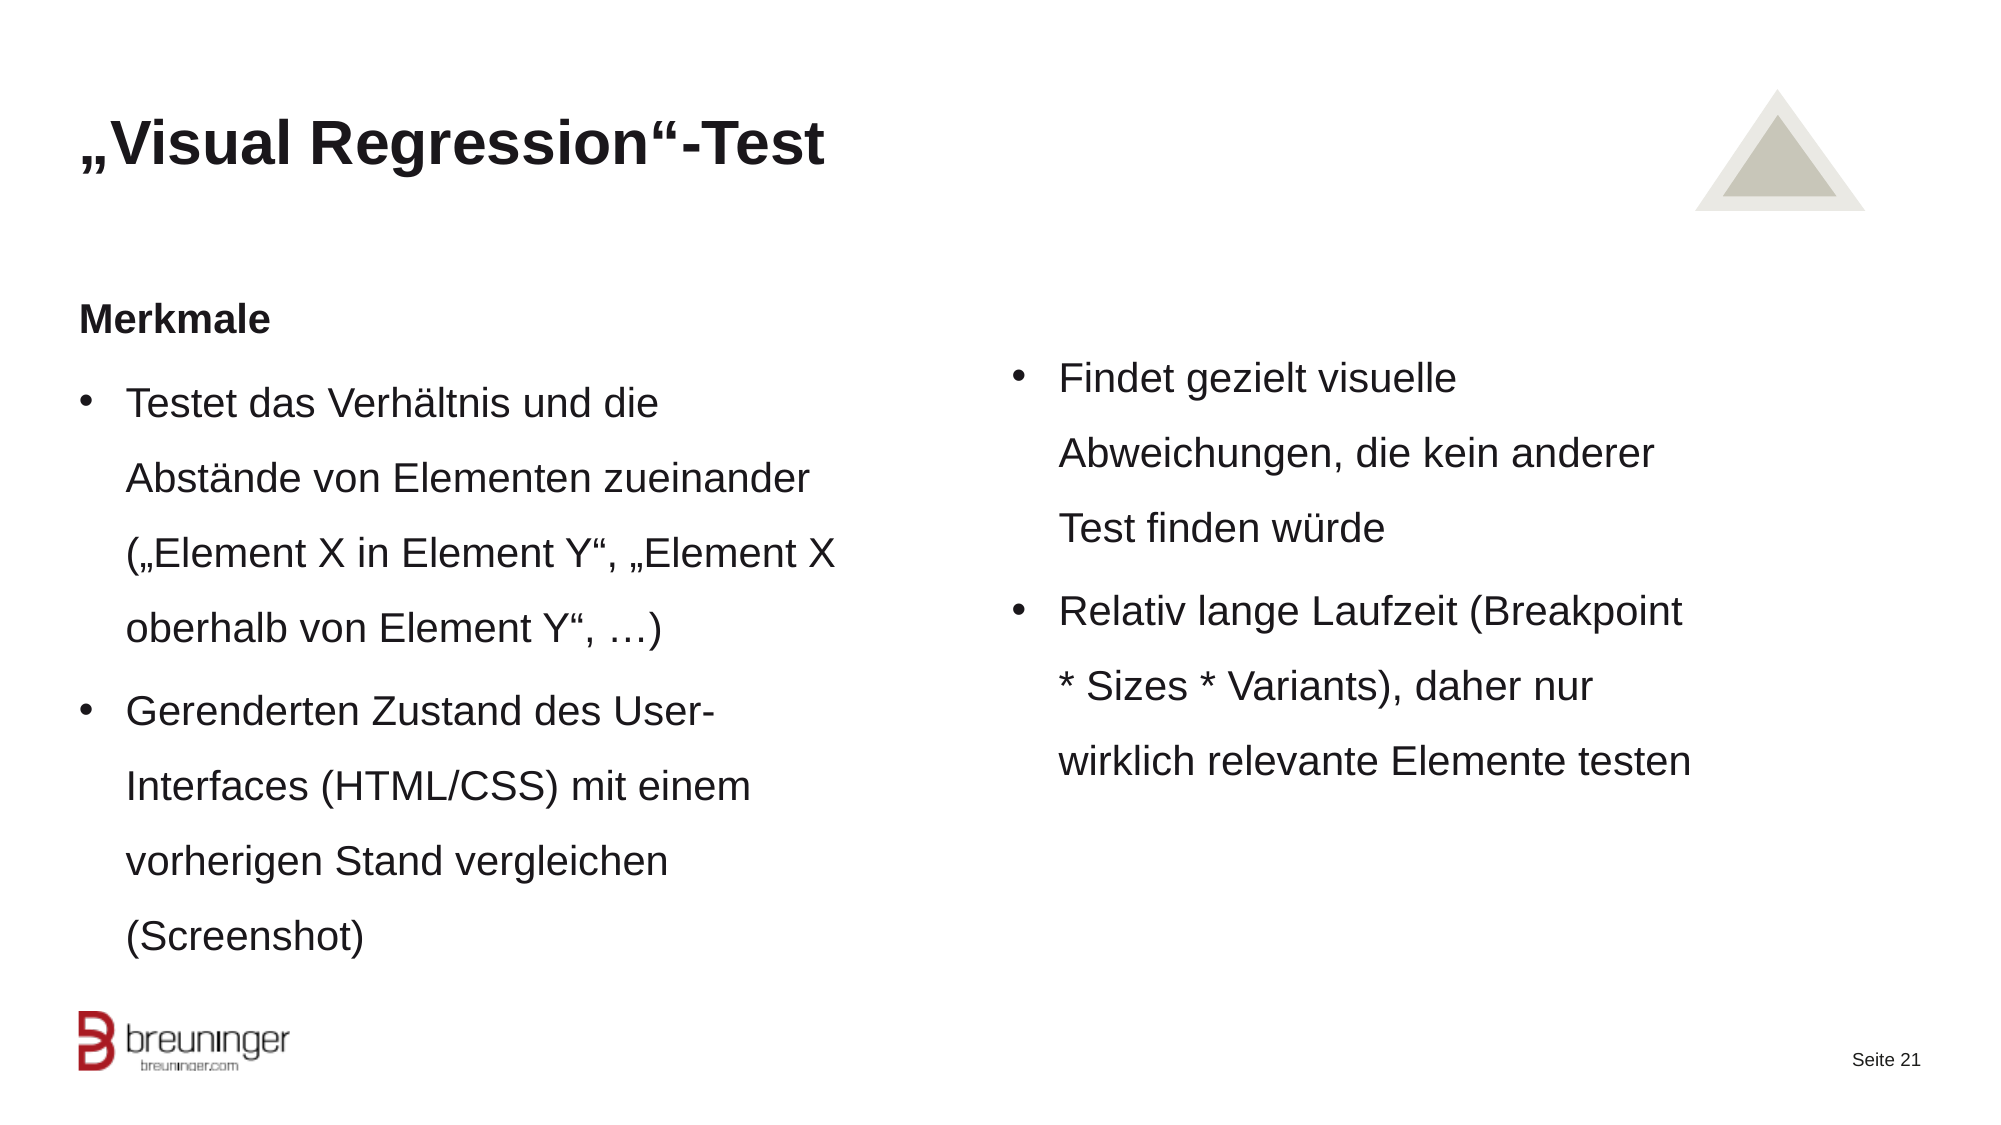

# „Visual Regression“-Test

Merkmale
Testet das Verhältnis und die Abstände von Elementen zueinander („Element X in Element Y“, „Element X oberhalb von Element Y“, …)
Gerenderten Zustand des User-Interfaces (HTML/CSS) mit einem vorherigen Stand vergleichen (Screenshot)

Findet gezielt visuelle Abweichungen, die kein anderer Test finden würde
Relativ lange Laufzeit (Breakpoint * Sizes * Variants), daher nur wirklich relevante Elemente testen